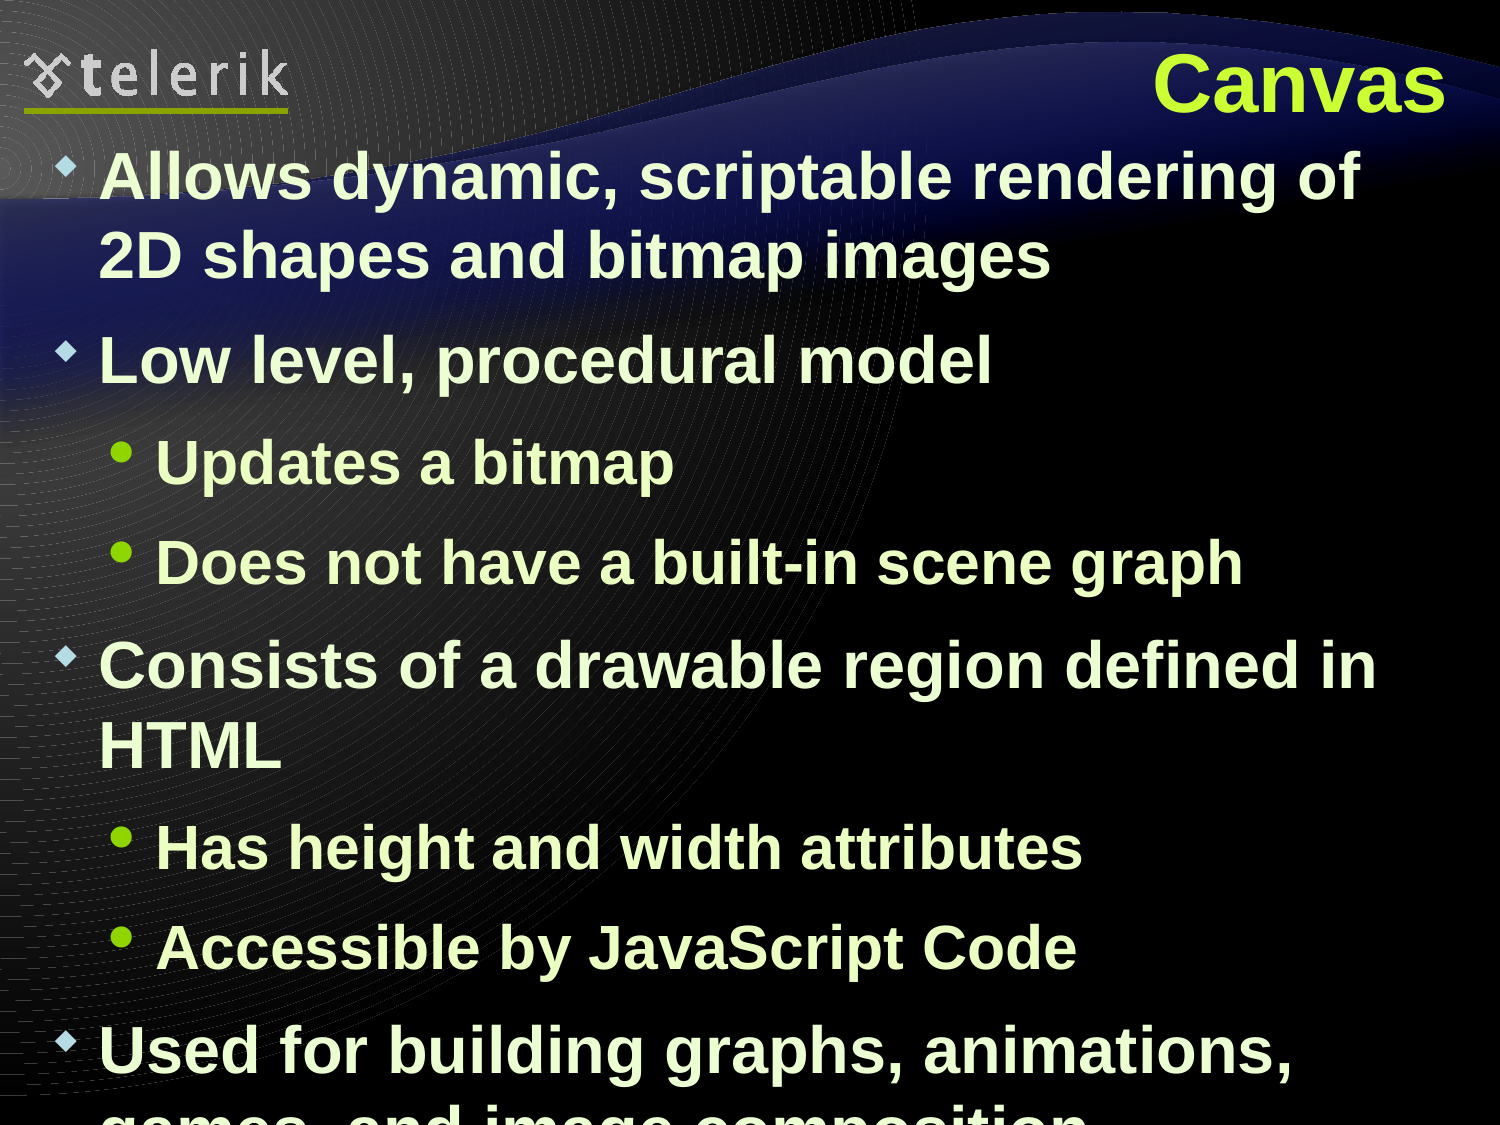

# Canvas
Allows dynamic, scriptable rendering of 2D shapes and bitmap images
Low level, procedural model
Updates a bitmap
Does not have a built-in scene graph
Consists of a drawable region defined in HTML
Has height and width attributes
Accessible by JavaScript Code
Used for building graphs, animations, games, and image composition